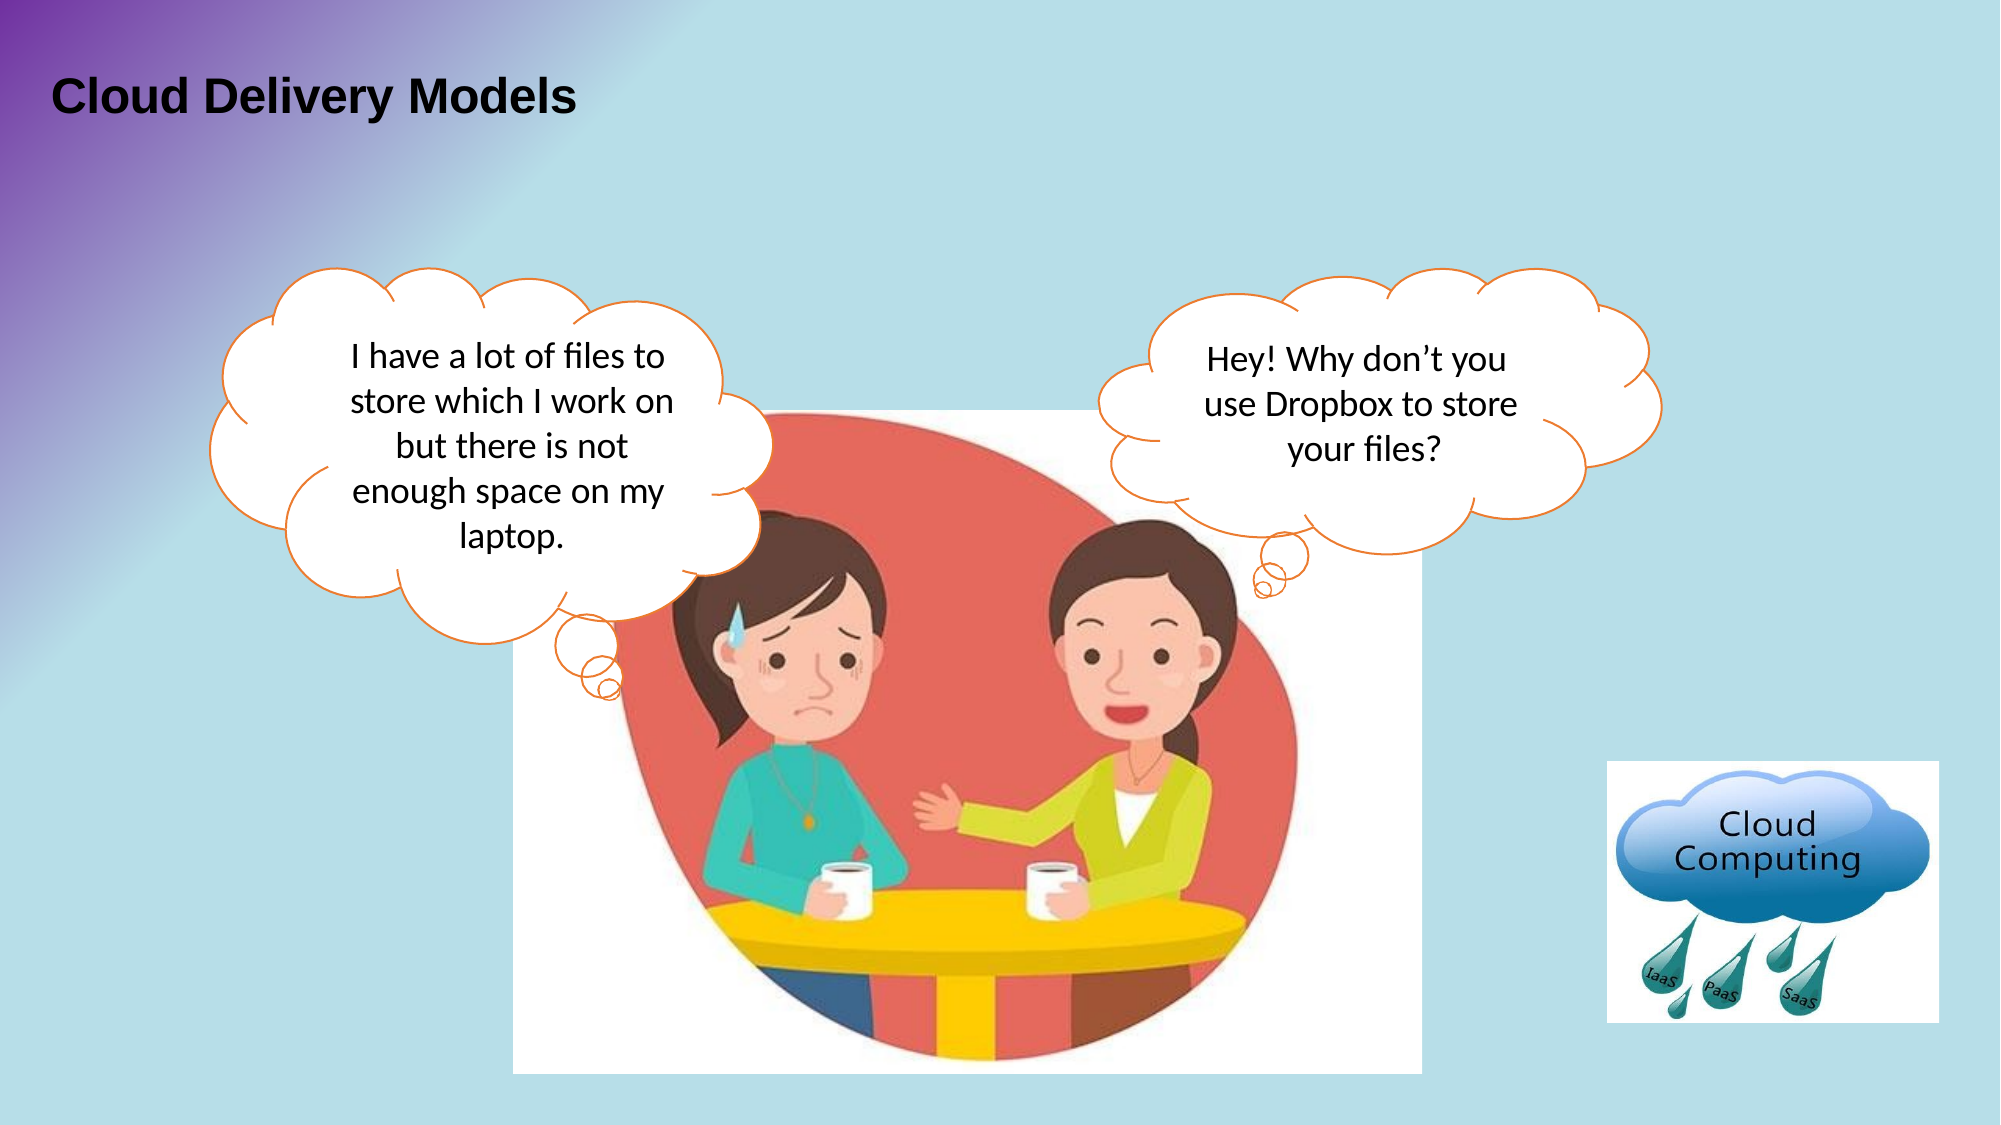

# Cloud Delivery Models

I have a lot of files to  store which I work on  but there is not  enough space on my  laptop.
Hey! Why don’t you  use Dropbox to store  your files?